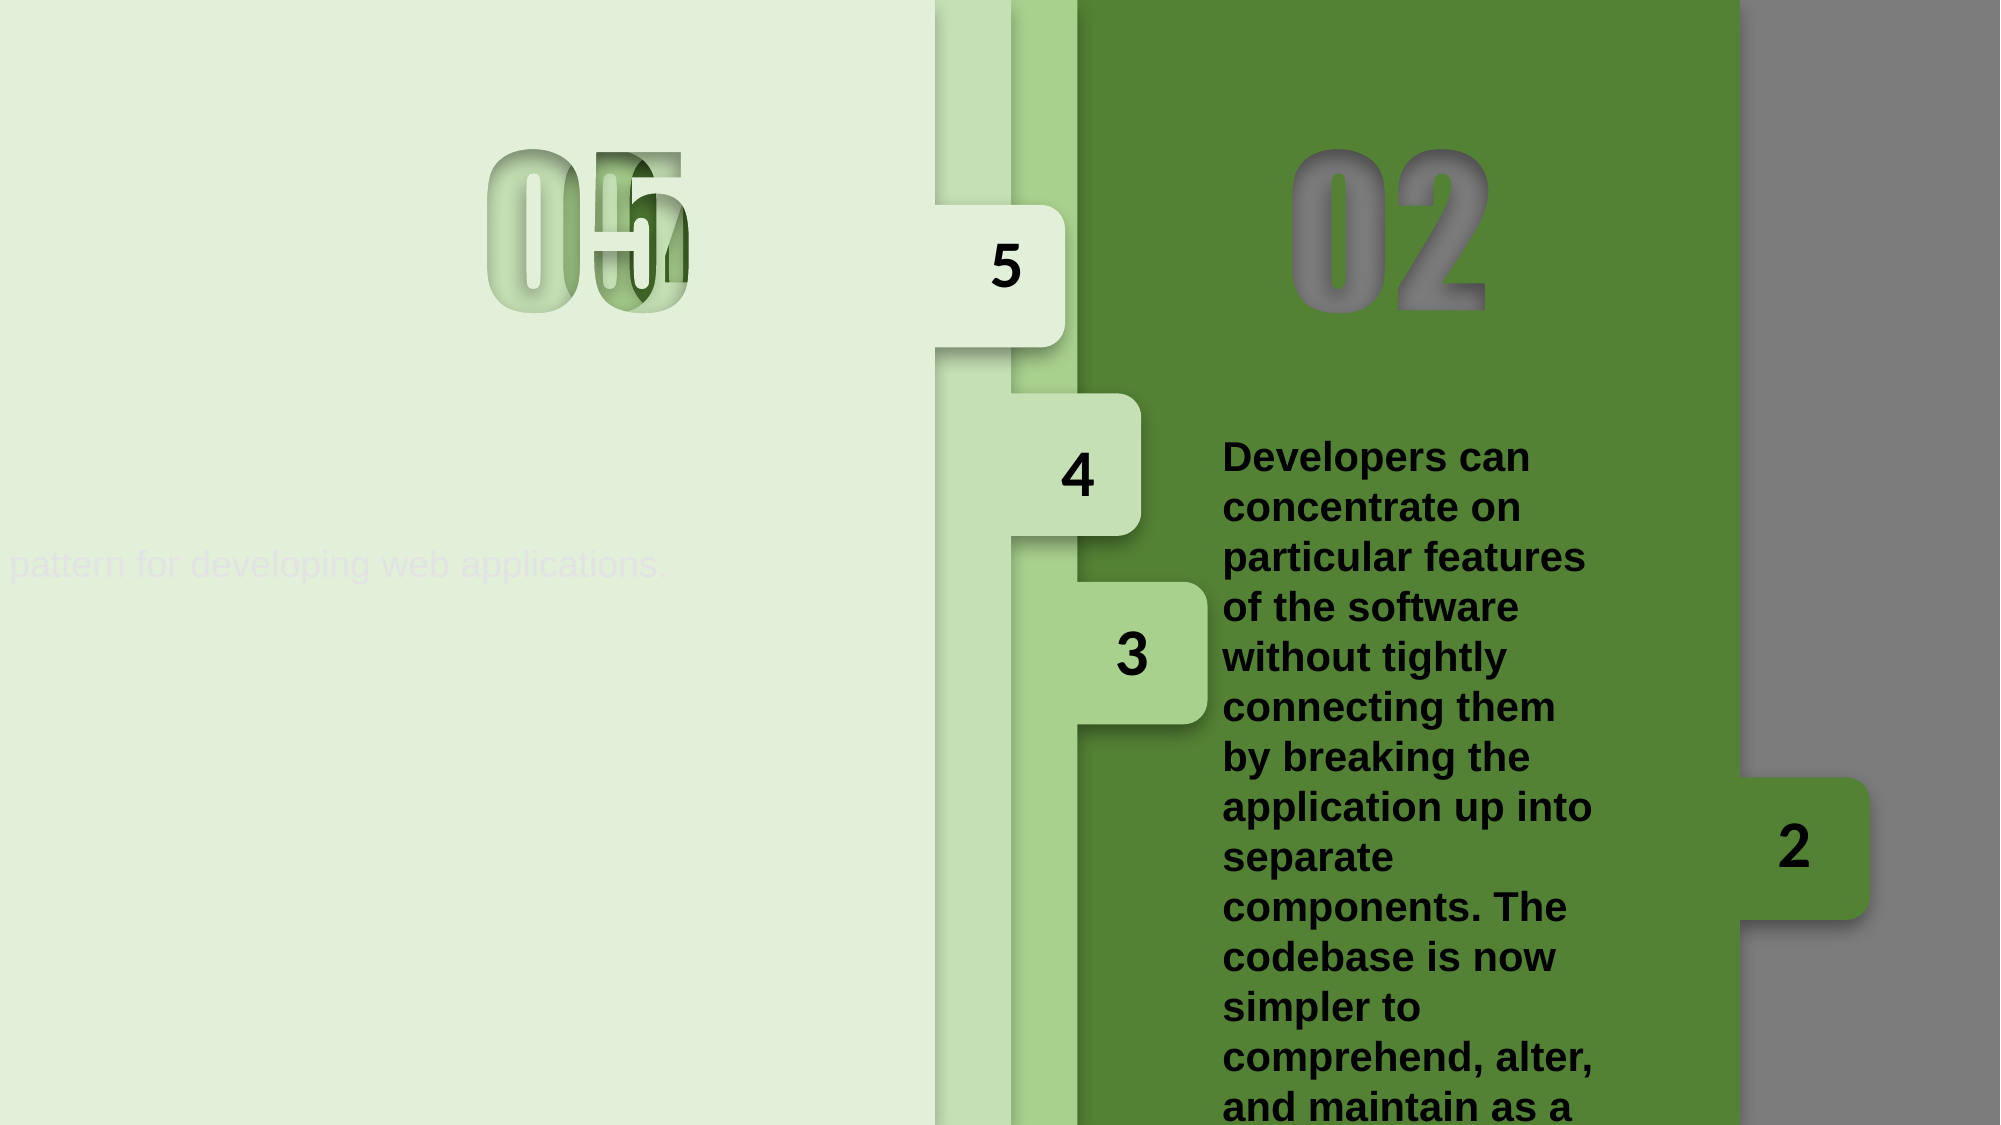

MVC is a popular design pattern for developing web applications.

5
4
Developers can concentrate on particular features of the software without tightly connecting them by breaking the application up into separate components. The codebase is now simpler to comprehend, alter, and maintain as a result.
3
2